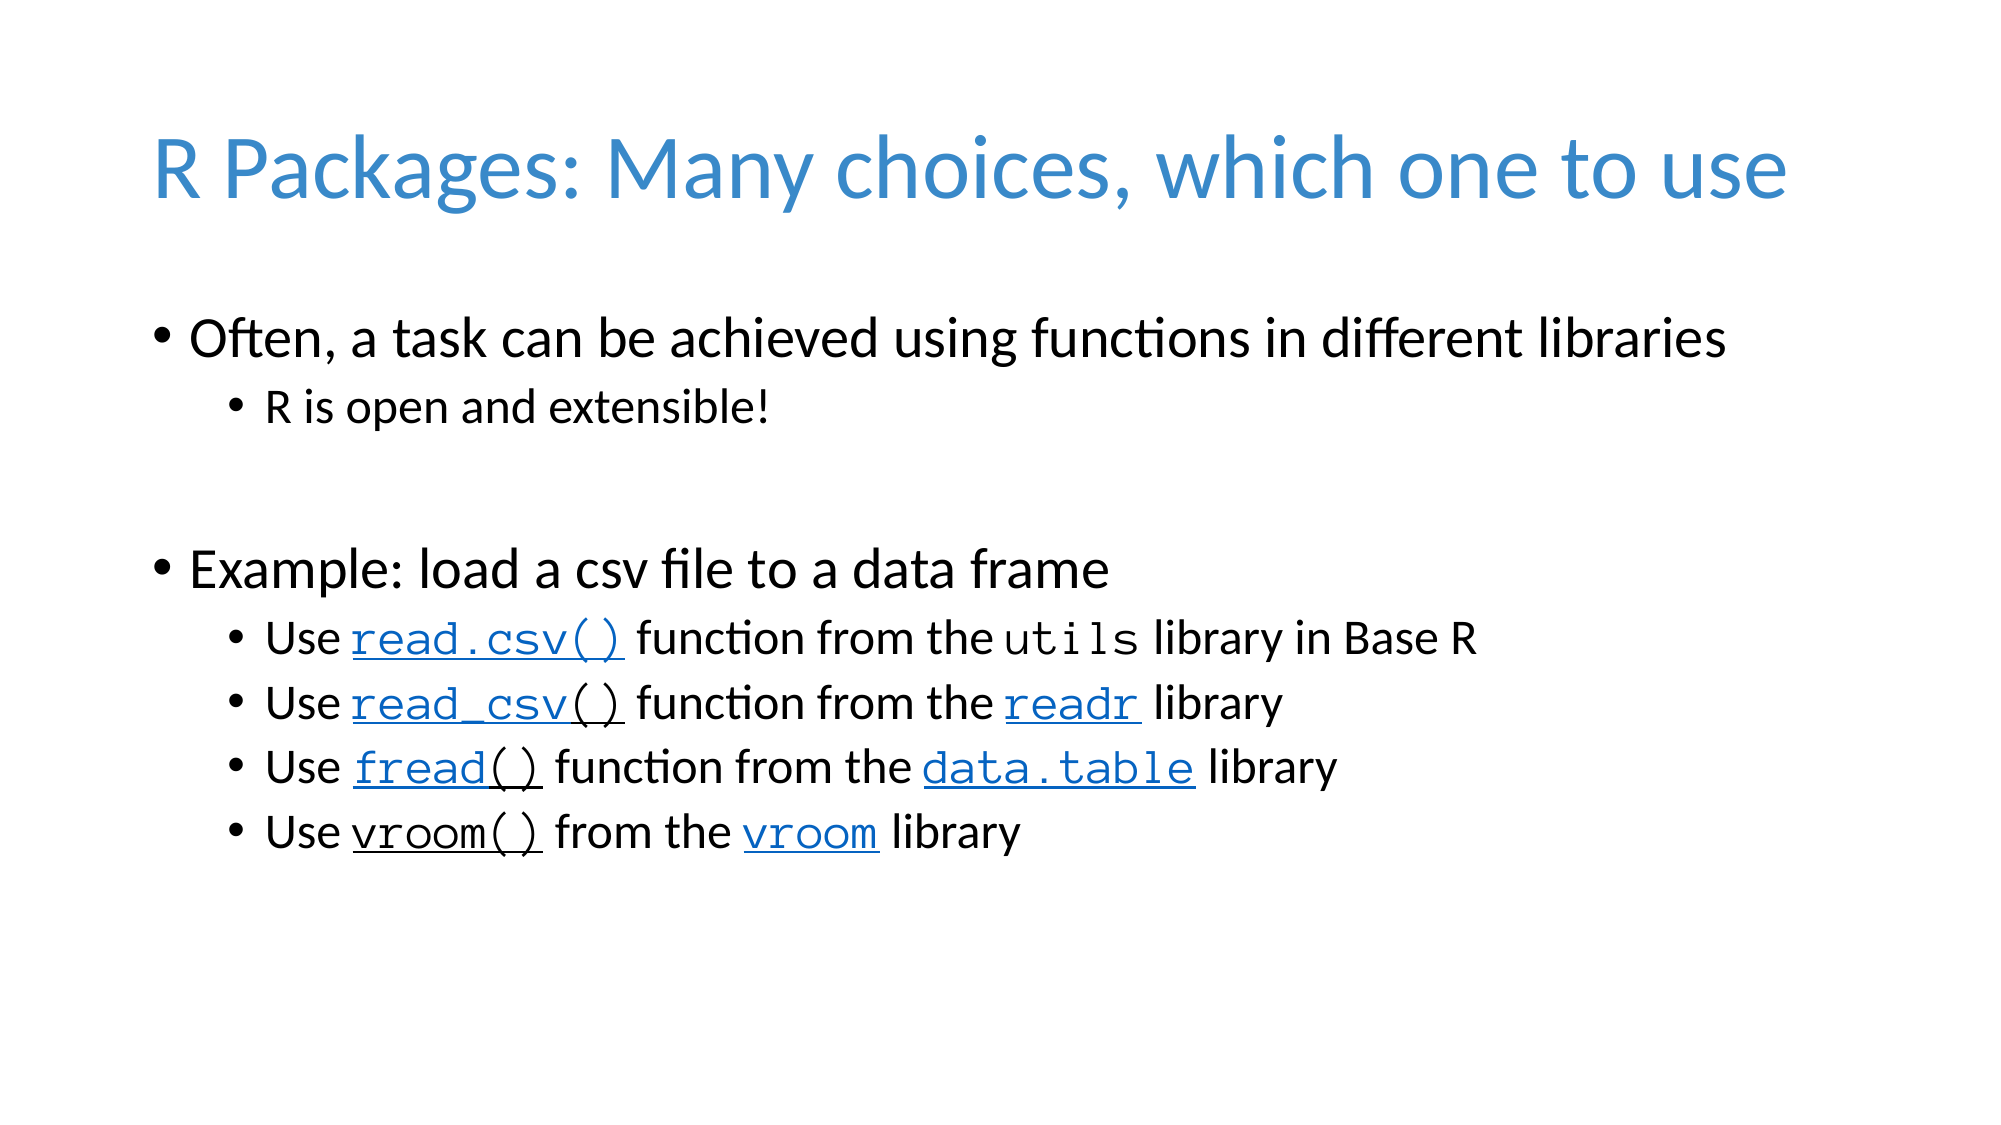

# R Packages: Many choices, which one to use
Often, a task can be achieved using functions in different libraries
R is open and extensible!

Example: load a csv file to a data frame
Use read.csv() function from the utils library in Base R
Use read_csv() function from the readr library
Use fread() function from the data.table library
Use vroom() from the vroom library